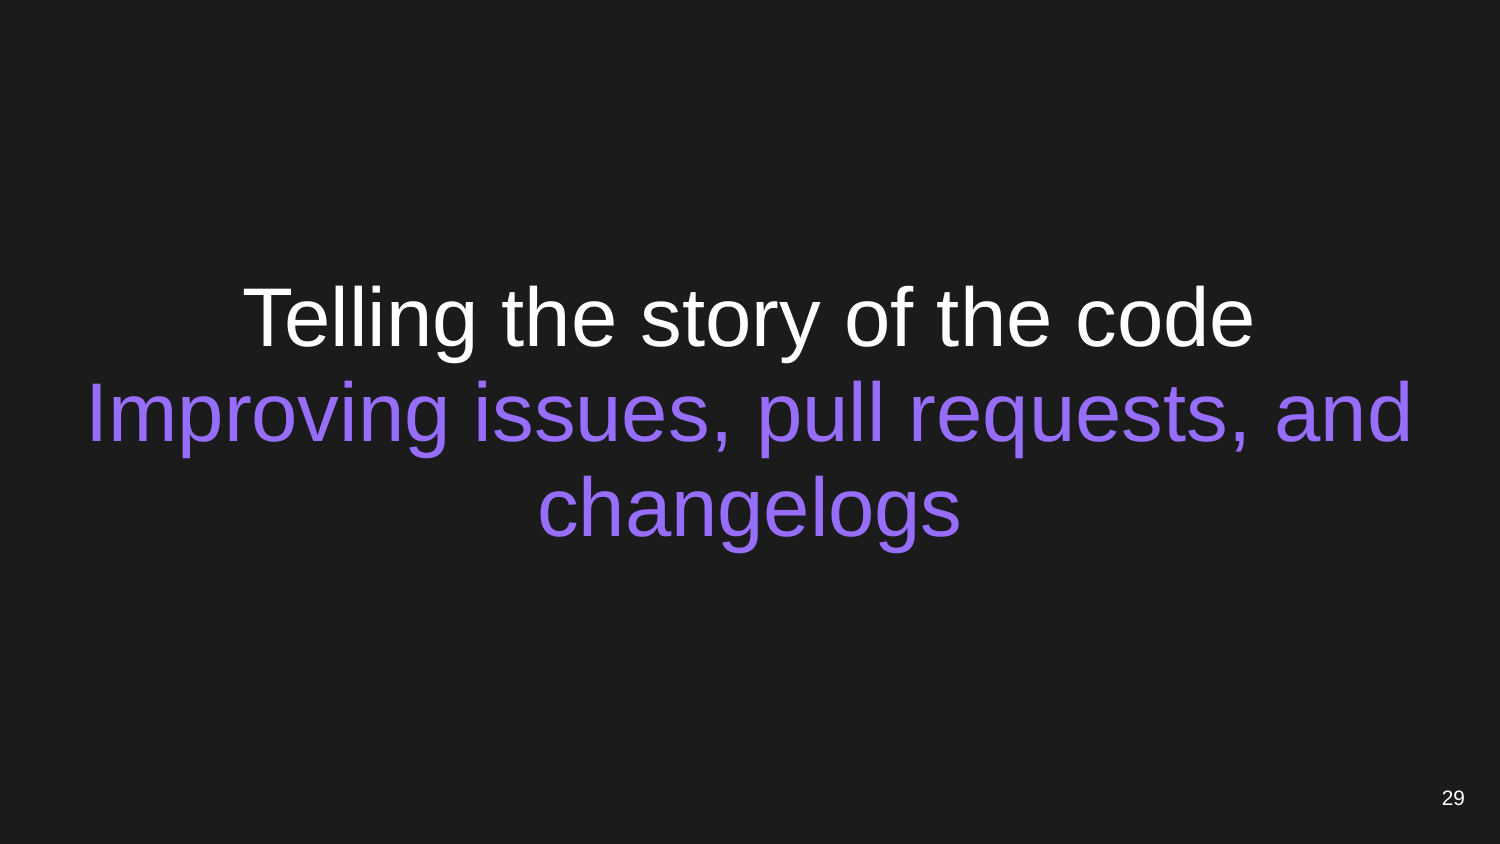

# Telling the story of the code
Improving issues, pull requests, and changelogs
29